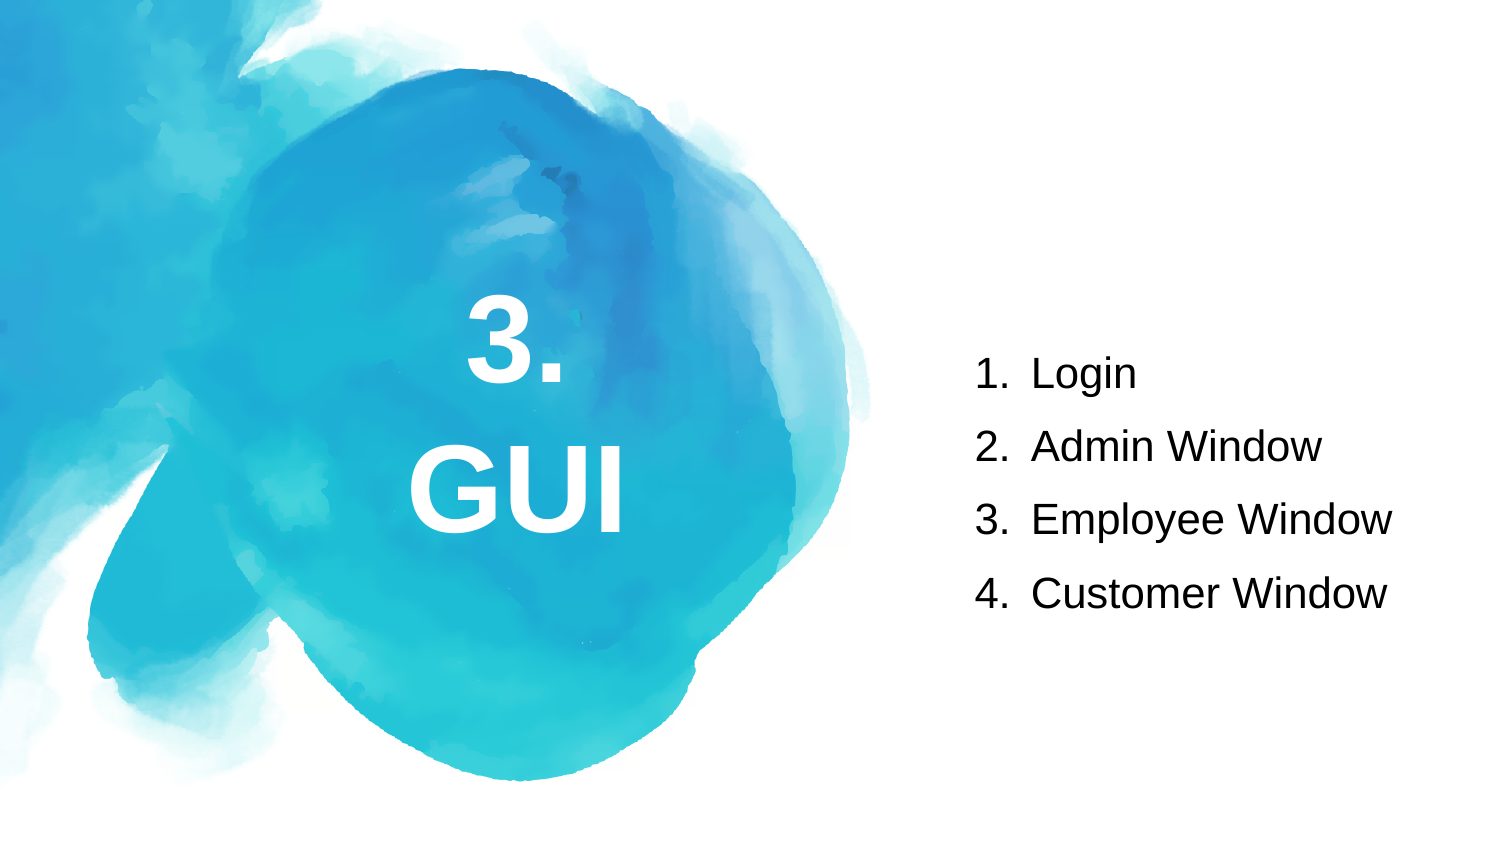

# 3.
GUI
Login
Admin Window
Employee Window
Customer Window